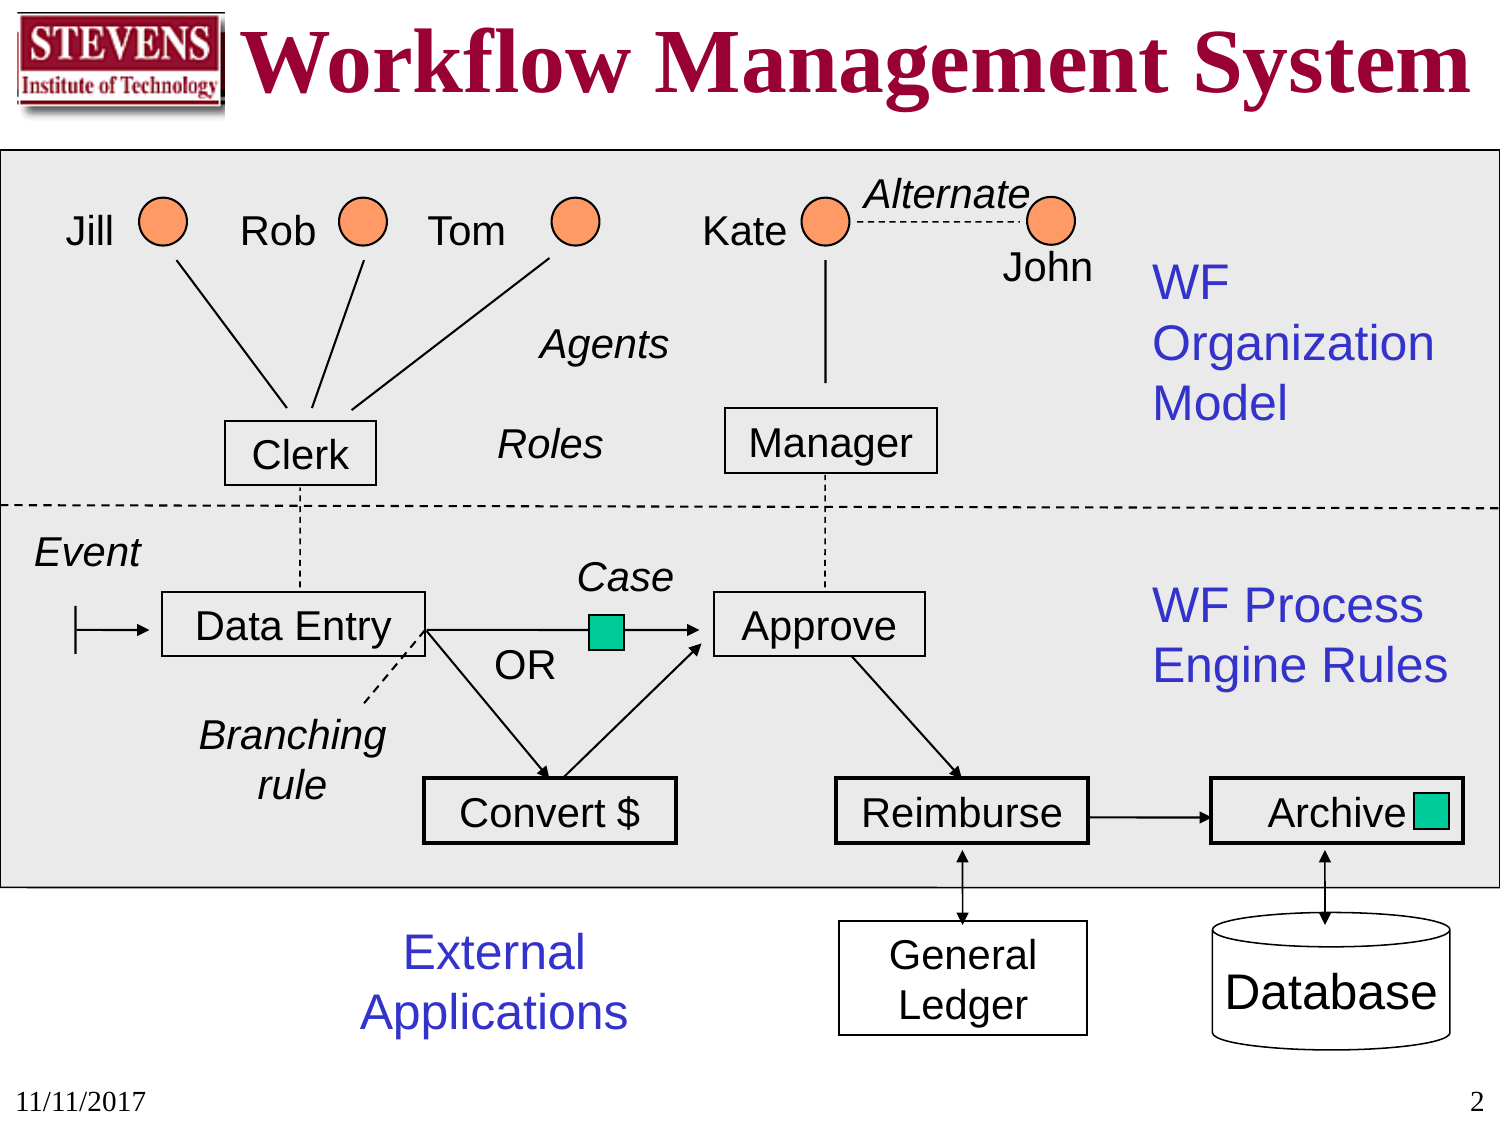

# Workflow Management System

Alternate
Jill
Rob
Tom
Kate

John
WF Organization Model

Agents
Manager
Roles
Clerk

Event
Case
WF Process Engine Rules
Data Entry
Approve

OR

Branching rule
Convert $
Reimburse
Archive

External Applications
Database
General Ledger
11/11/2017
2